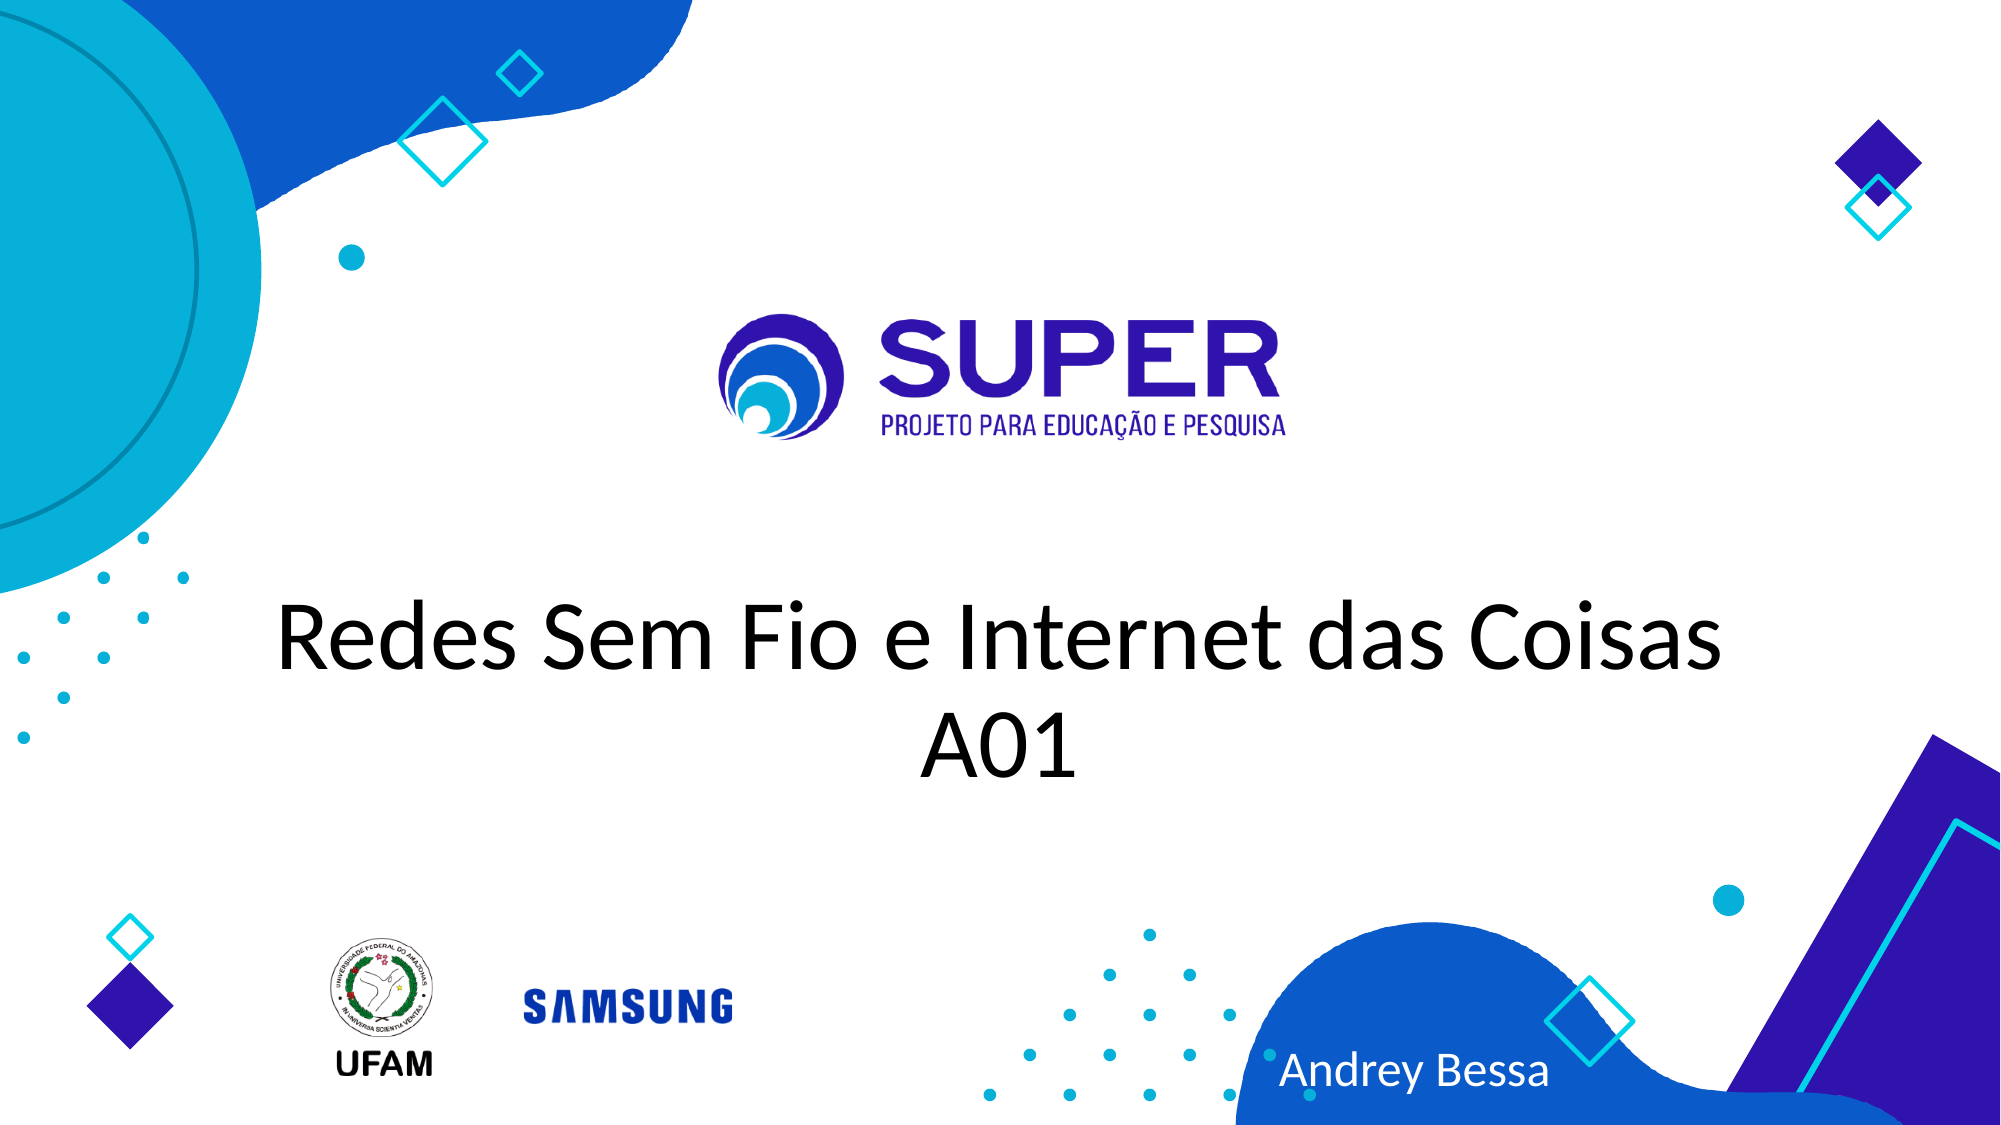

# Redes Sem Fio e Internet das Coisas A01
Andrey Bessa